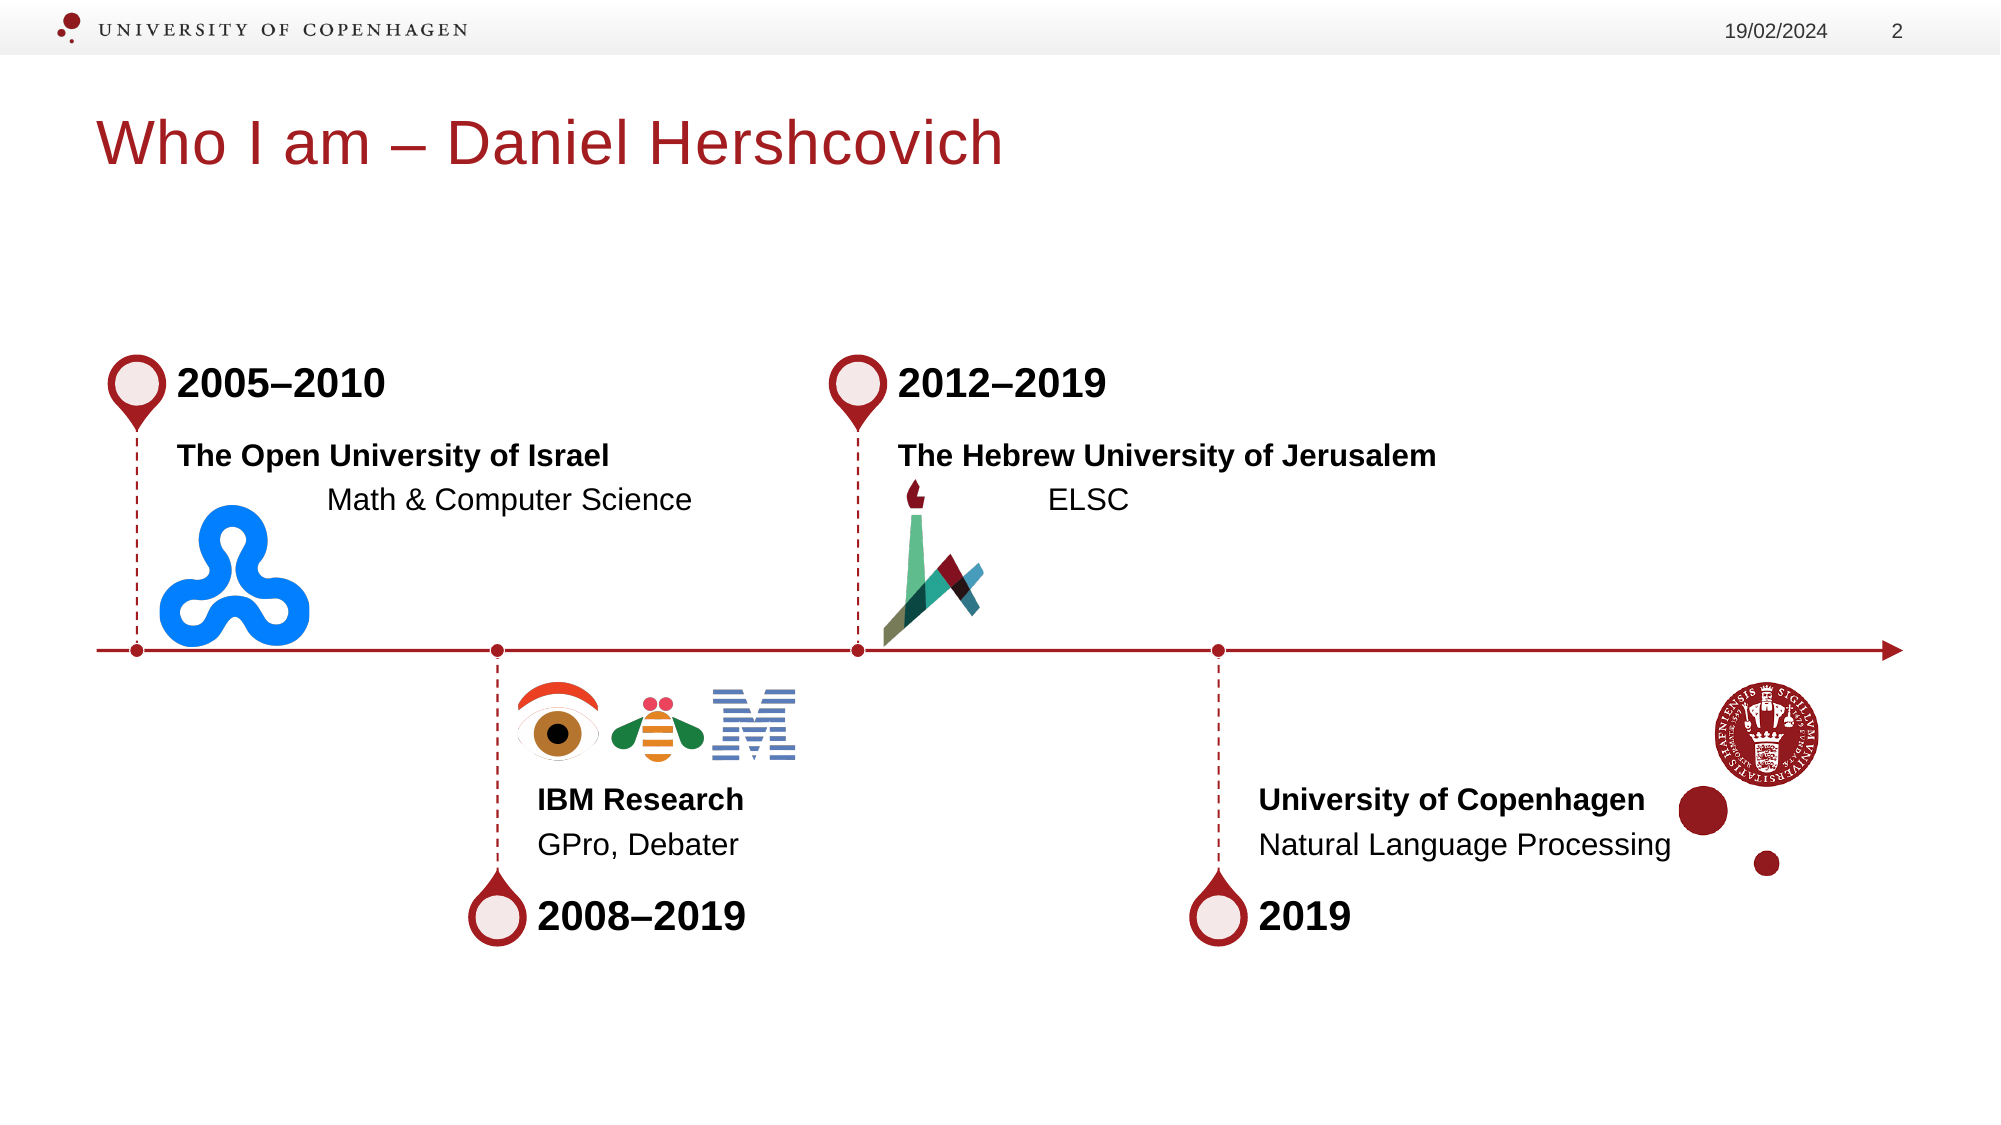

19/02/2024
2
# Who I am – Daniel Hershcovich
The Open University of Israel
	Math & Computer Science
2005–2010
IBM Research
GPro, Debater
2008–2019
The Hebrew University of Jerusalem
	ELSC
2012–2019
University of Copenhagen
Natural Language Processing
2019